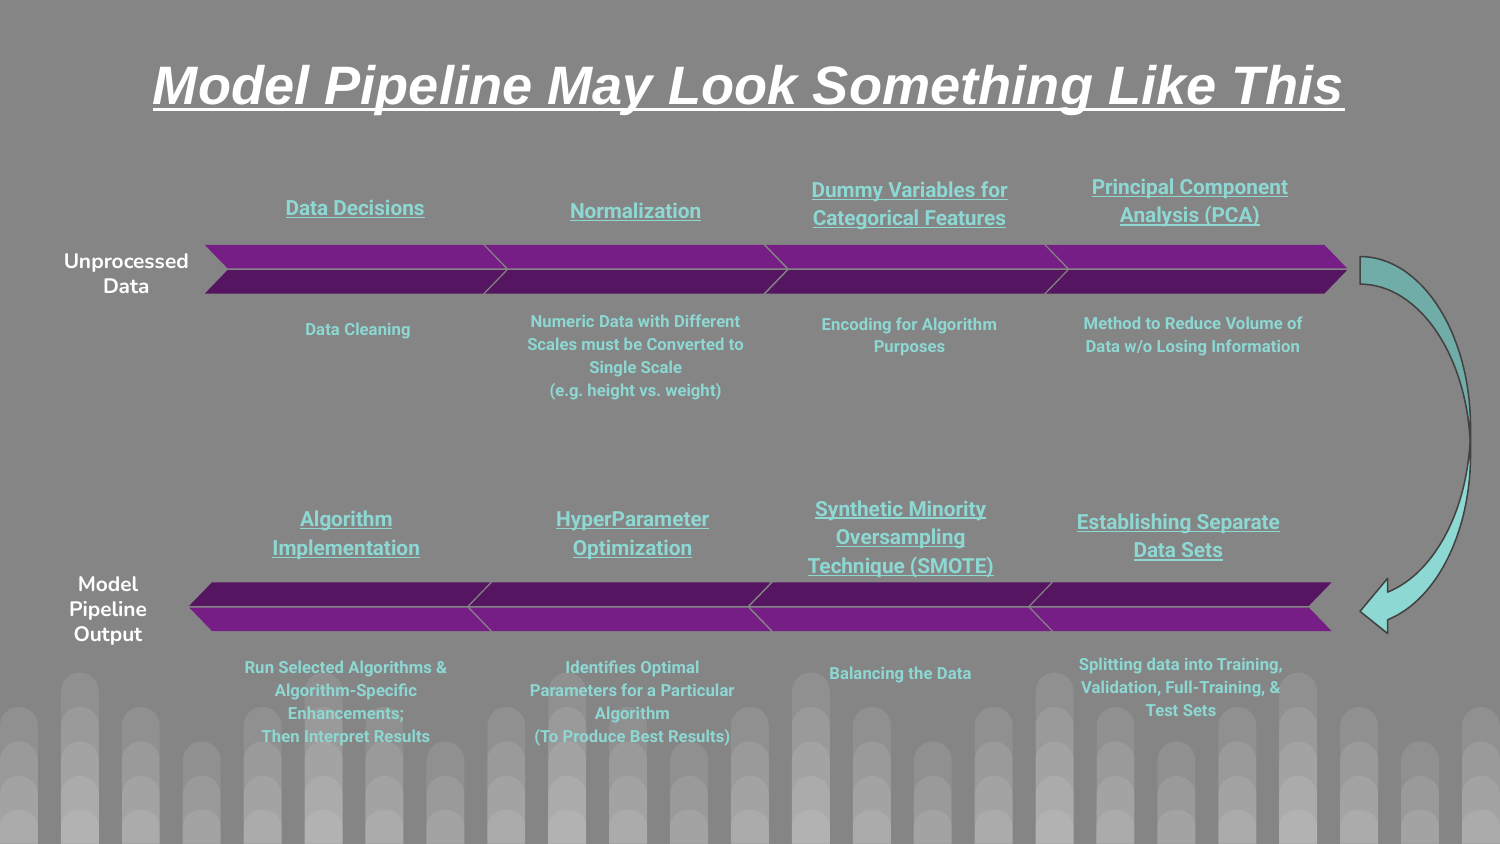

Model Pipeline May Look Something Like This
Dummy Variables for Categorical Features
Principal Component Analysis (PCA)

Method to Reduce Volume of Data w/o Losing Information
Normalization

Numeric Data with Different Scales must be Converted to Single Scale
 (e.g. height vs. weight)

Data Decisions

Data Cleaning
Unprocessed Data

Encoding for Algorithm Purposes

Synthetic Minority Oversampling Technique (SMOTE)
Algorithm Implementation
HyperParameter Optimization
Establishing Separate Data Sets
Model Pipeline
Output

Splitting data into Training, Validation, Full-Training, & Test Sets
Run Selected Algorithms & Algorithm-Specific Enhancements;
Then Interpret Results
Identifies Optimal Parameters for a Particular Algorithm
(To Produce Best Results)
Balancing the Data